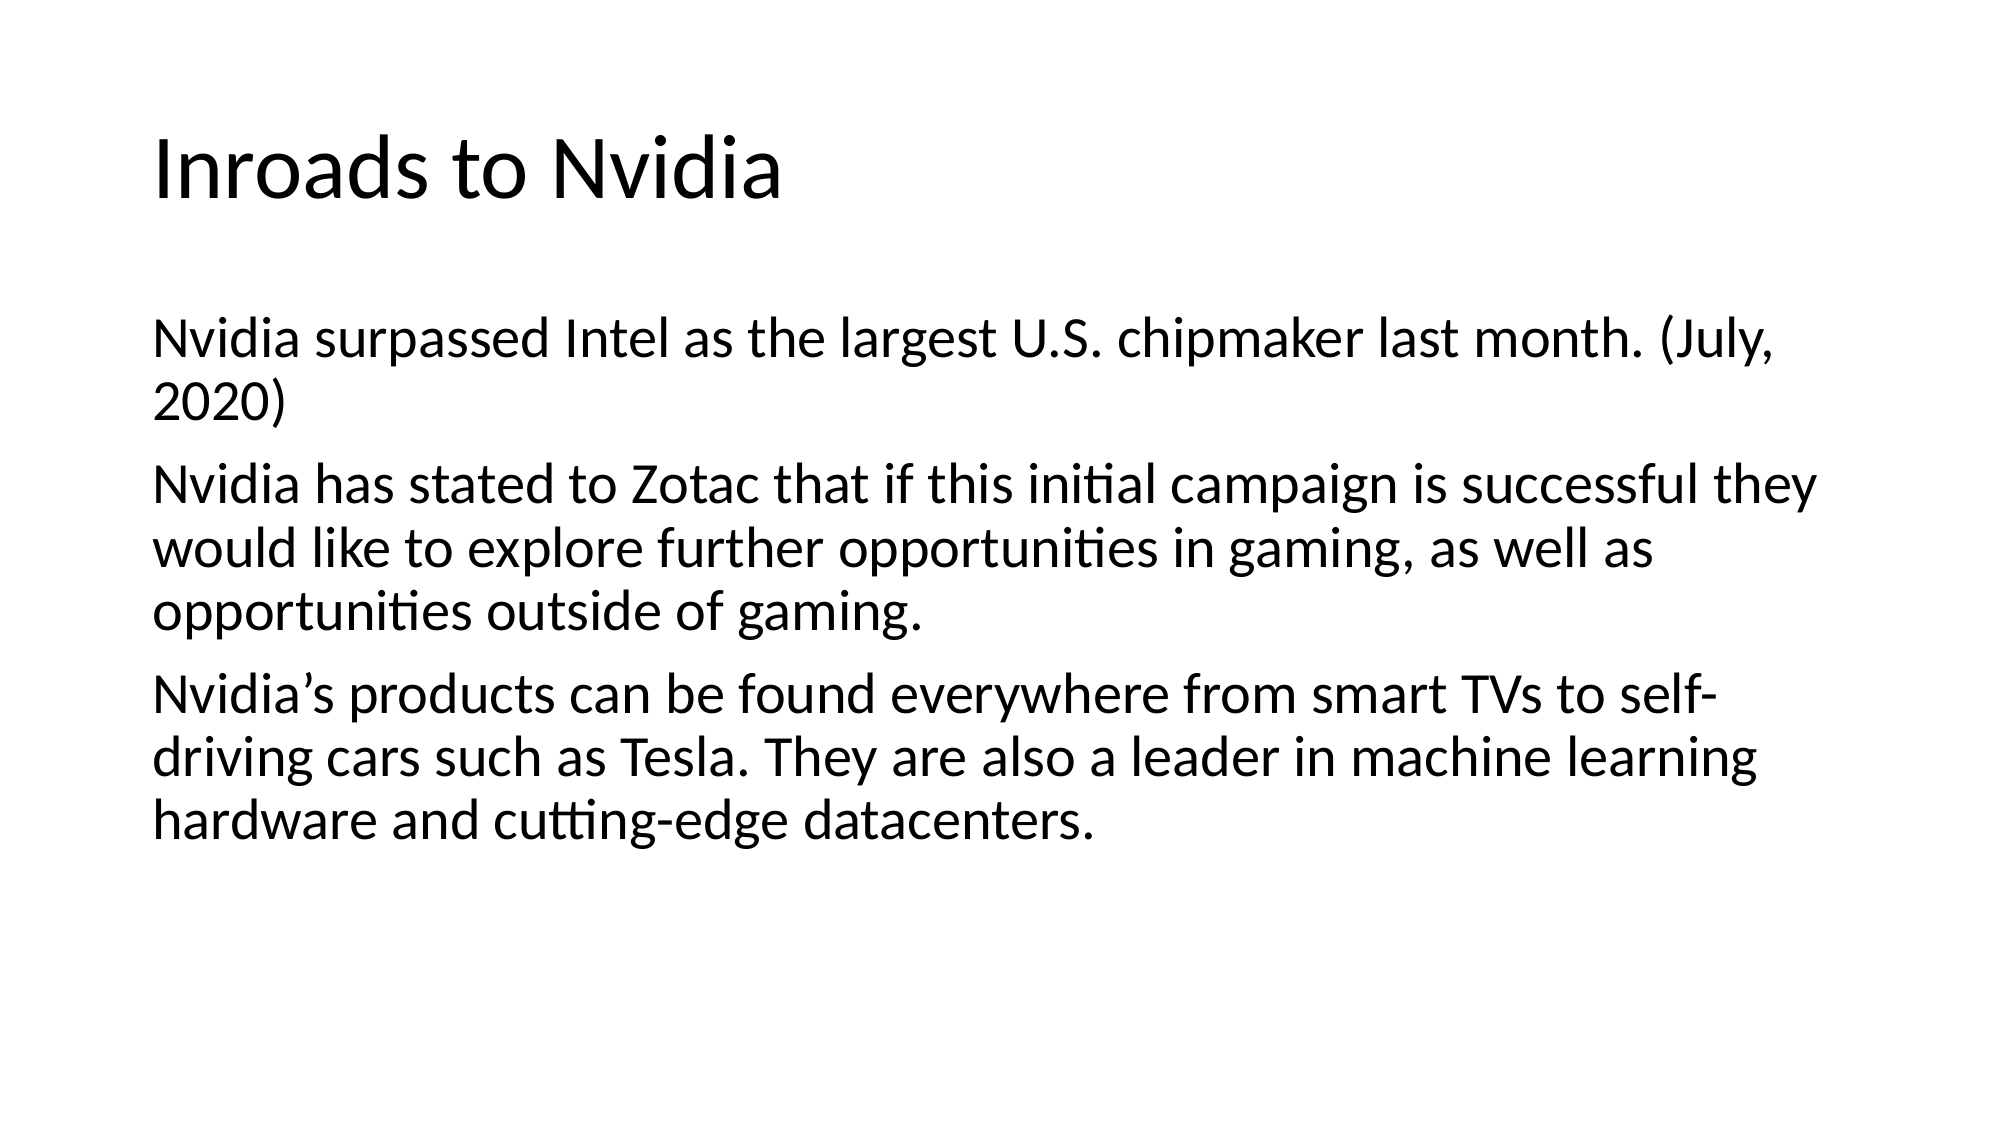

# Inroads to Nvidia
Nvidia surpassed Intel as the largest U.S. chipmaker last month. (July, 2020)
Nvidia has stated to Zotac that if this initial campaign is successful they would like to explore further opportunities in gaming, as well as opportunities outside of gaming.
Nvidia’s products can be found everywhere from smart TVs to self-driving cars such as Tesla. They are also a leader in machine learning hardware and cutting-edge datacenters.